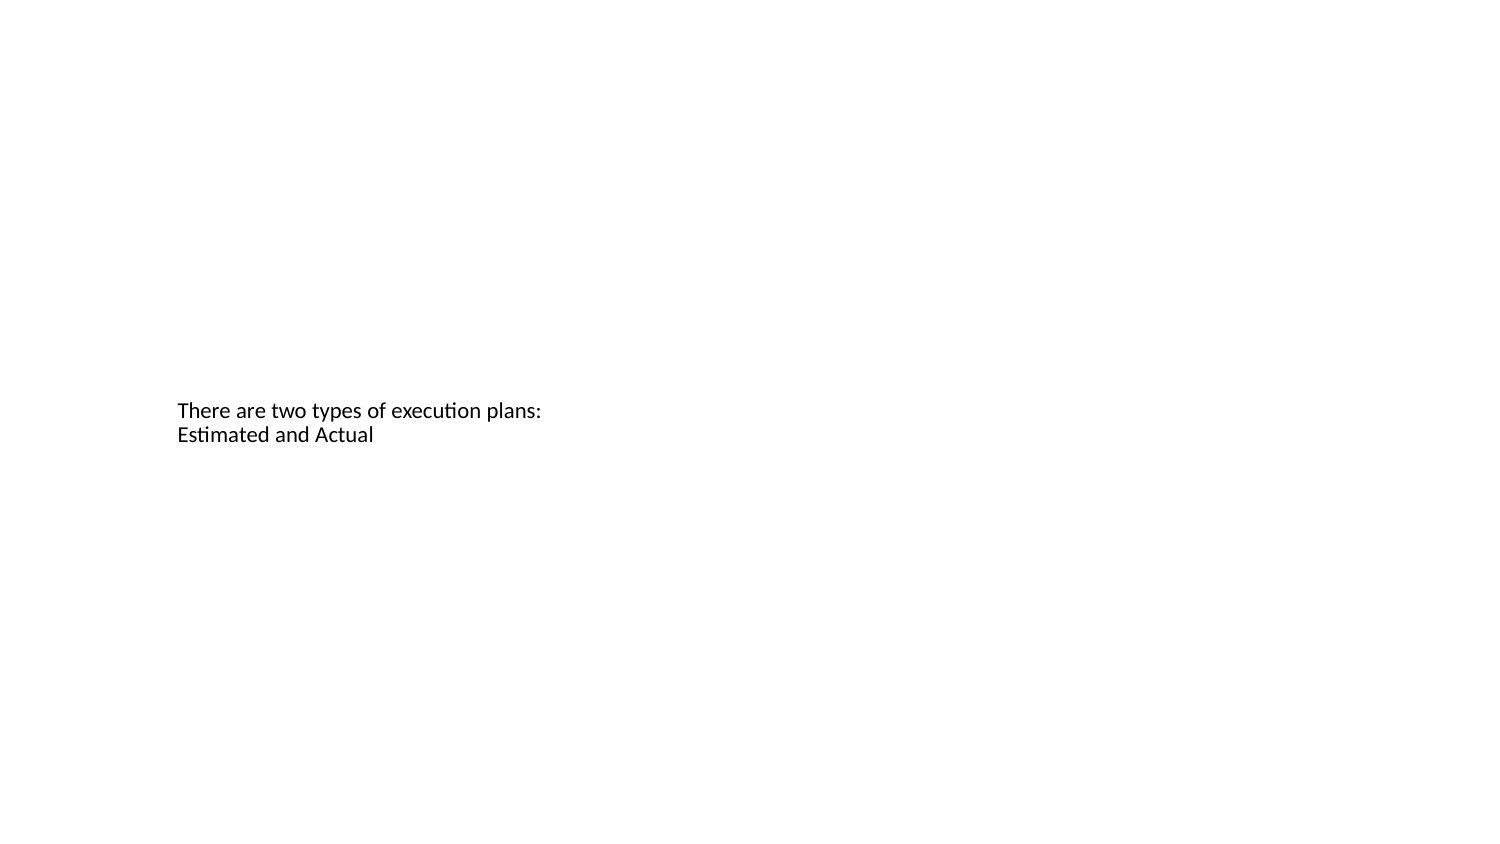

# There are two types of execution plans: Estimated and Actual